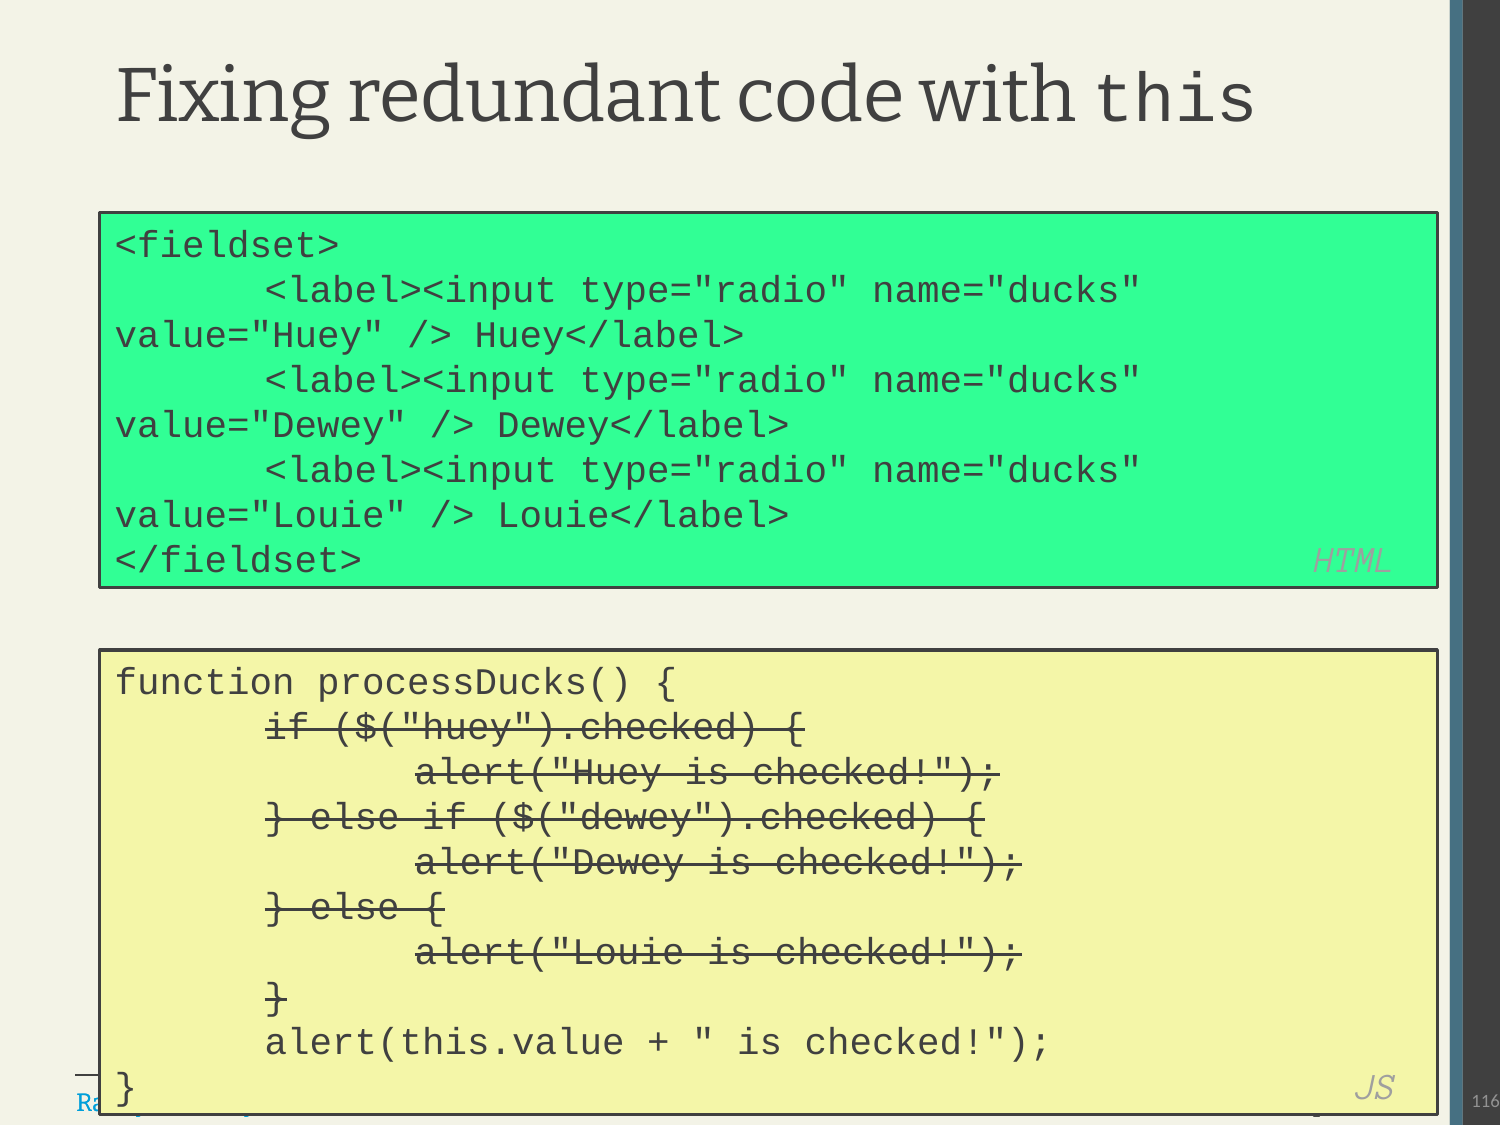

# Fixing redundant code with this
<fieldset>
	<label><input type="radio" name="ducks" value="Huey" /> Huey</label>
	<label><input type="radio" name="ducks" value="Dewey" /> Dewey</label>
	<label><input type="radio" name="ducks" value="Louie" /> Louie</label>
</fieldset>						 	HTML
function processDucks() {
	if ($("huey").checked) {
		alert("Huey is checked!");
	} else if ($("dewey").checked) {
		alert("Dewey is checked!");
	} else {
		alert("Louie is checked!");
	}
	alert(this.value + " is checked!");
}	  							  JS
116